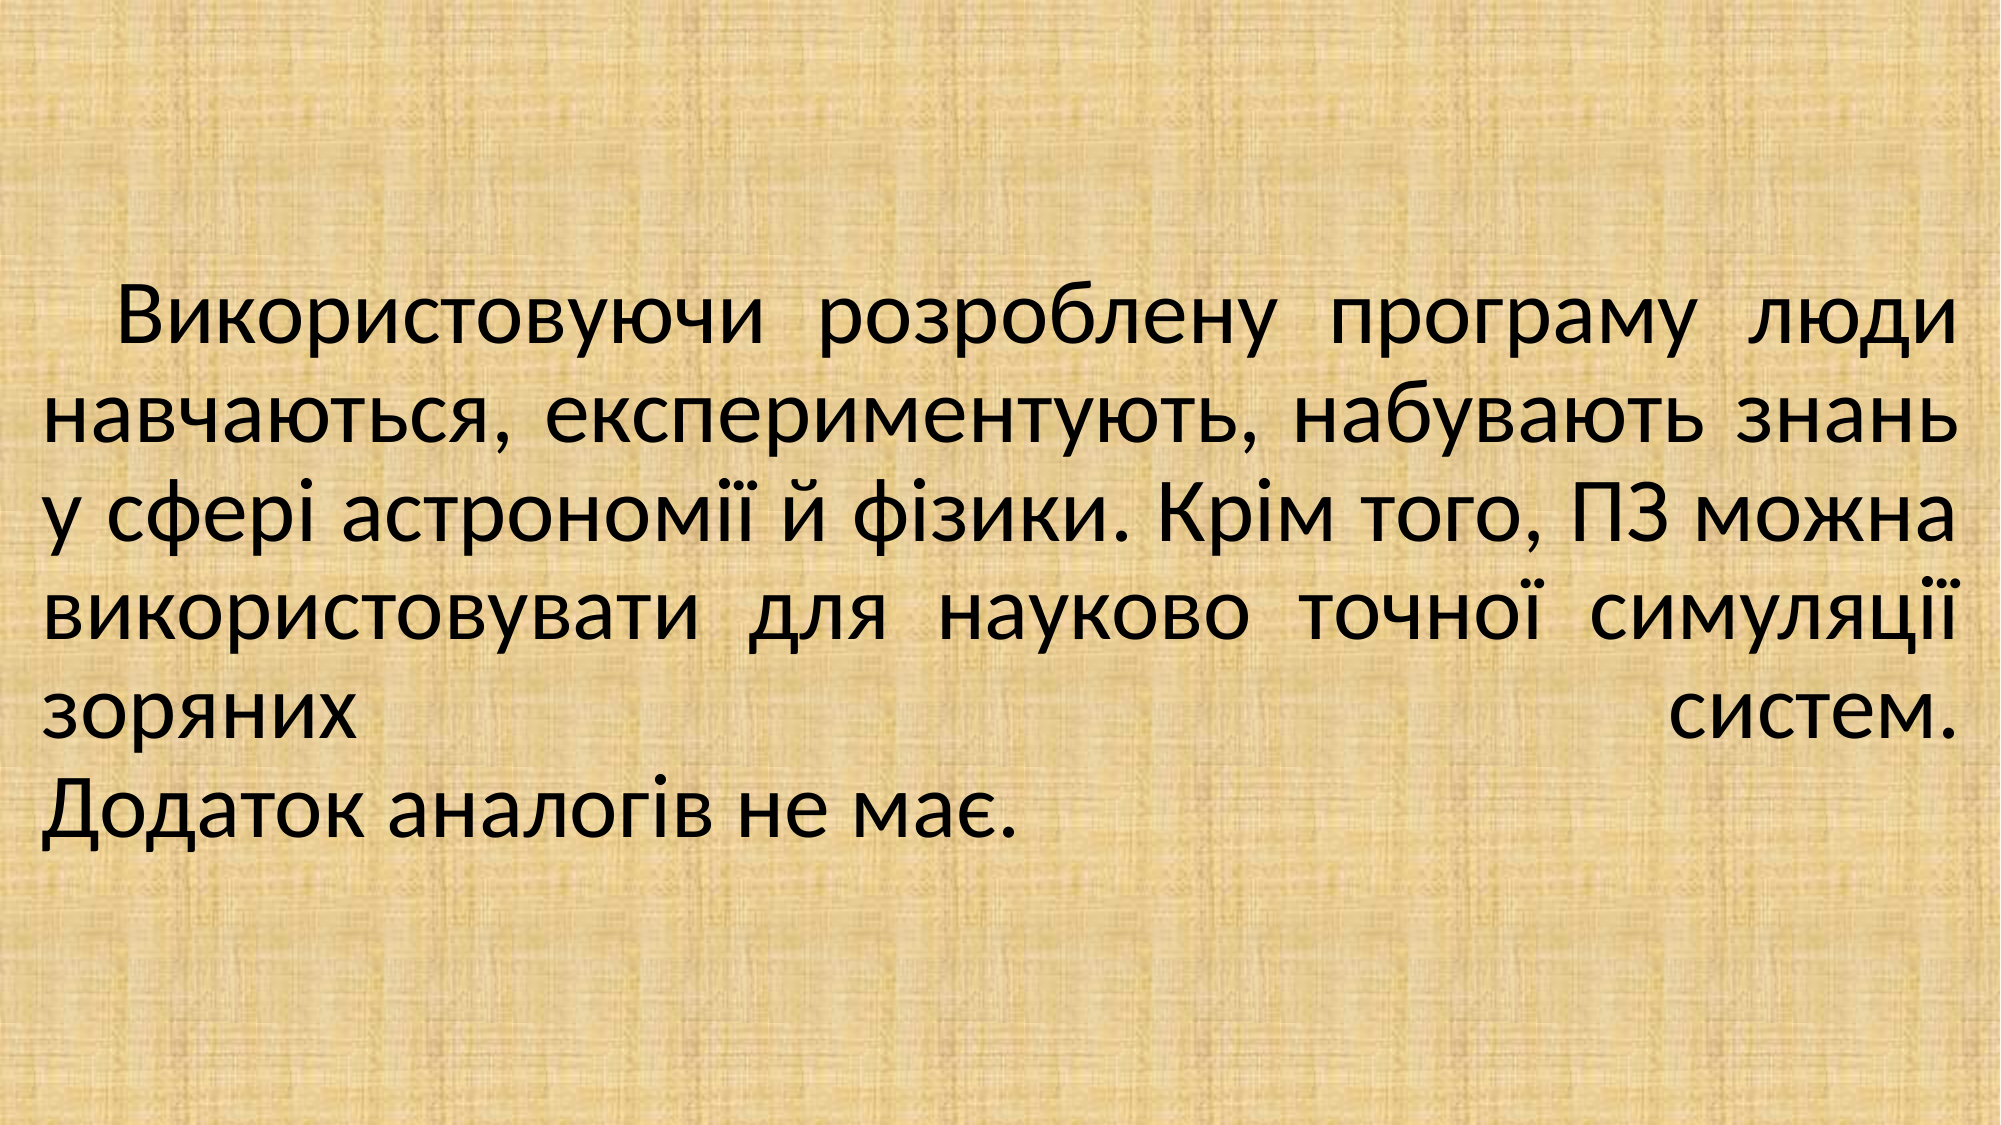

# Використовуючи розроблену програму люди навчаються, експериментують, набувають знань у сфері астрономії й фізики. Крім того, ПЗ можна використовувати для науково точної симуляції зоряних систем. Додаток аналогів не має.